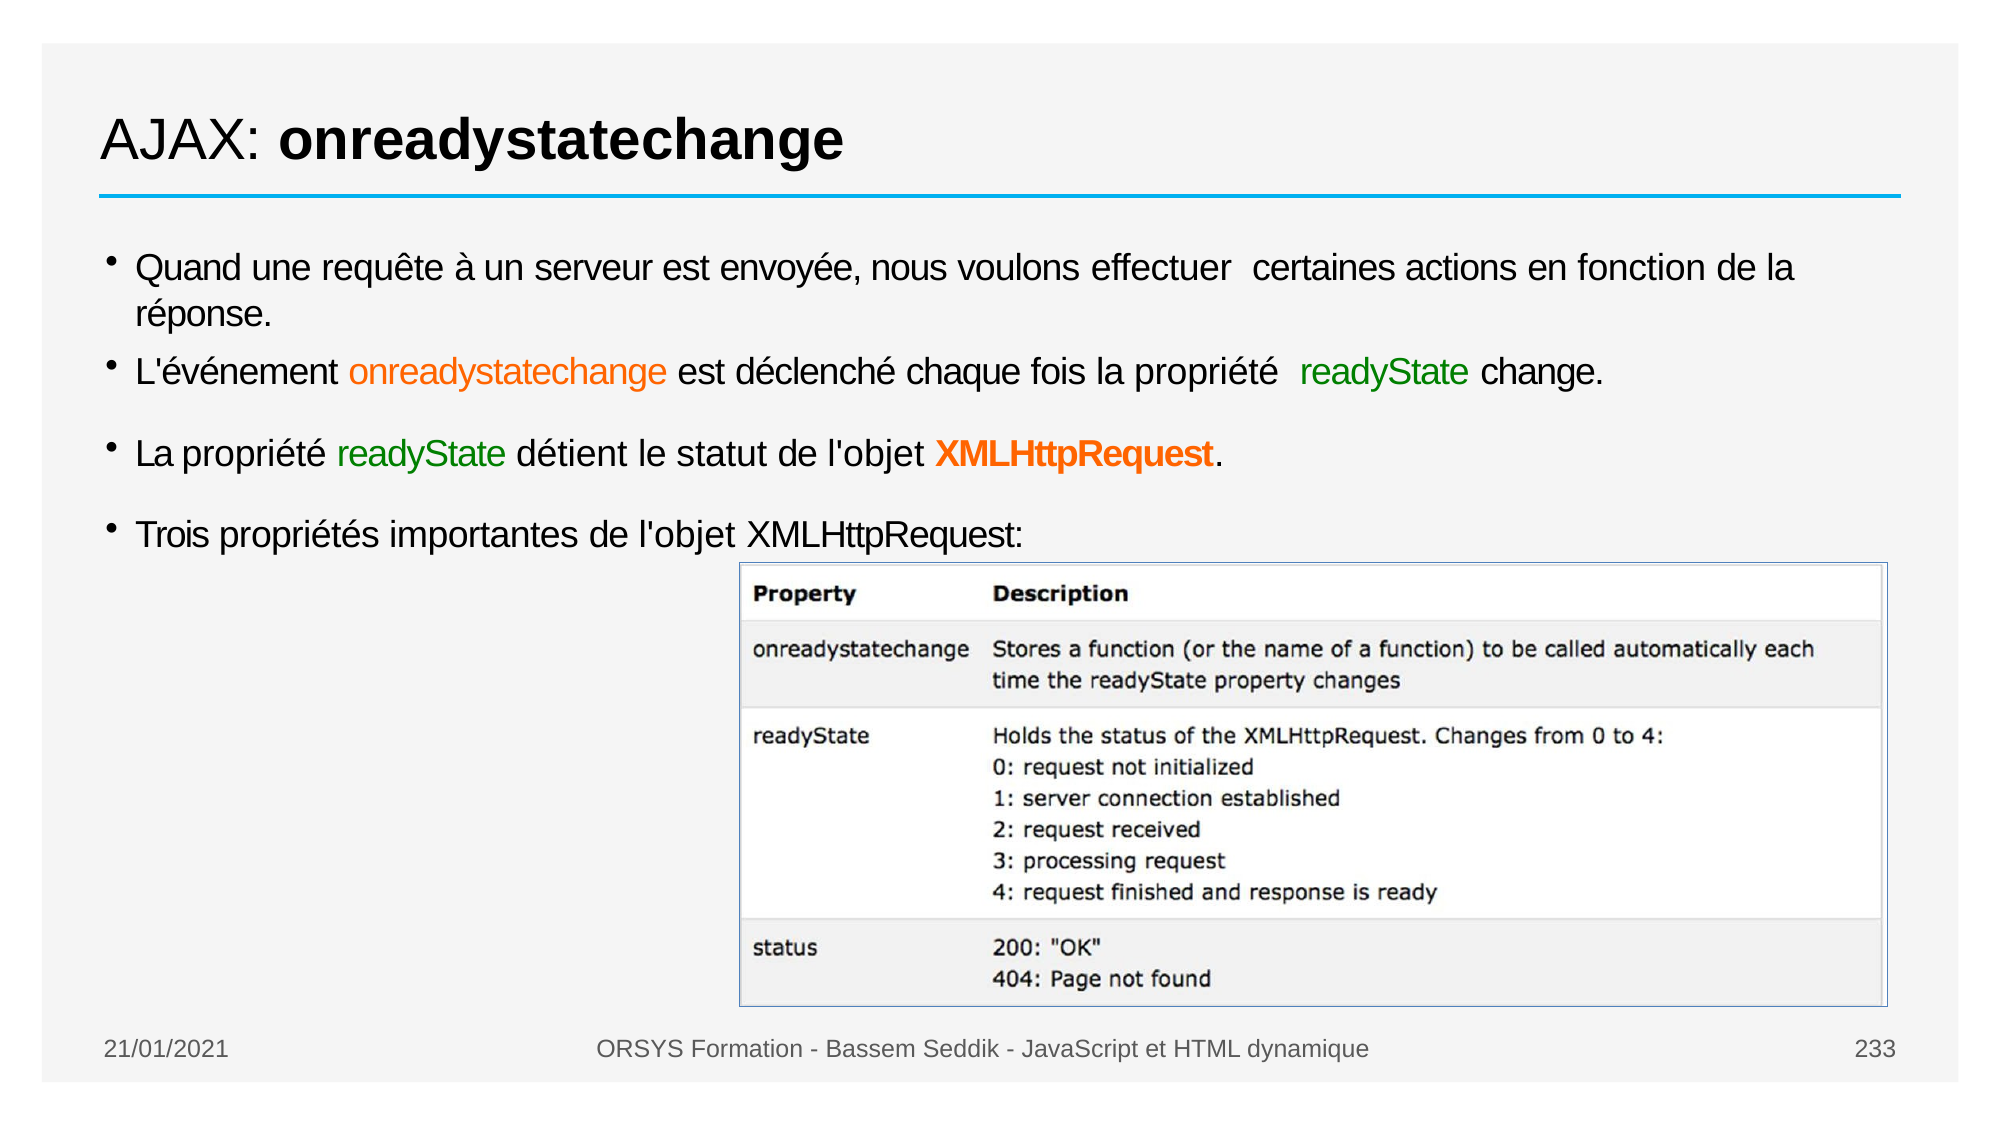

# AJAX: onreadystatechange
Quand une requête à un serveur est envoyée, nous voulons effectuer  certaines actions en fonction de la réponse.
L'événement onreadystatechange est déclenché chaque fois la propriété  readyState change.
La propriété readyState détient le statut de l'objet XMLHttpRequest.
Trois propriétés importantes de l'objet XMLHttpRequest:

21/01/2021
ORSYS Formation - Bassem Seddik - JavaScript et HTML dynamique
233